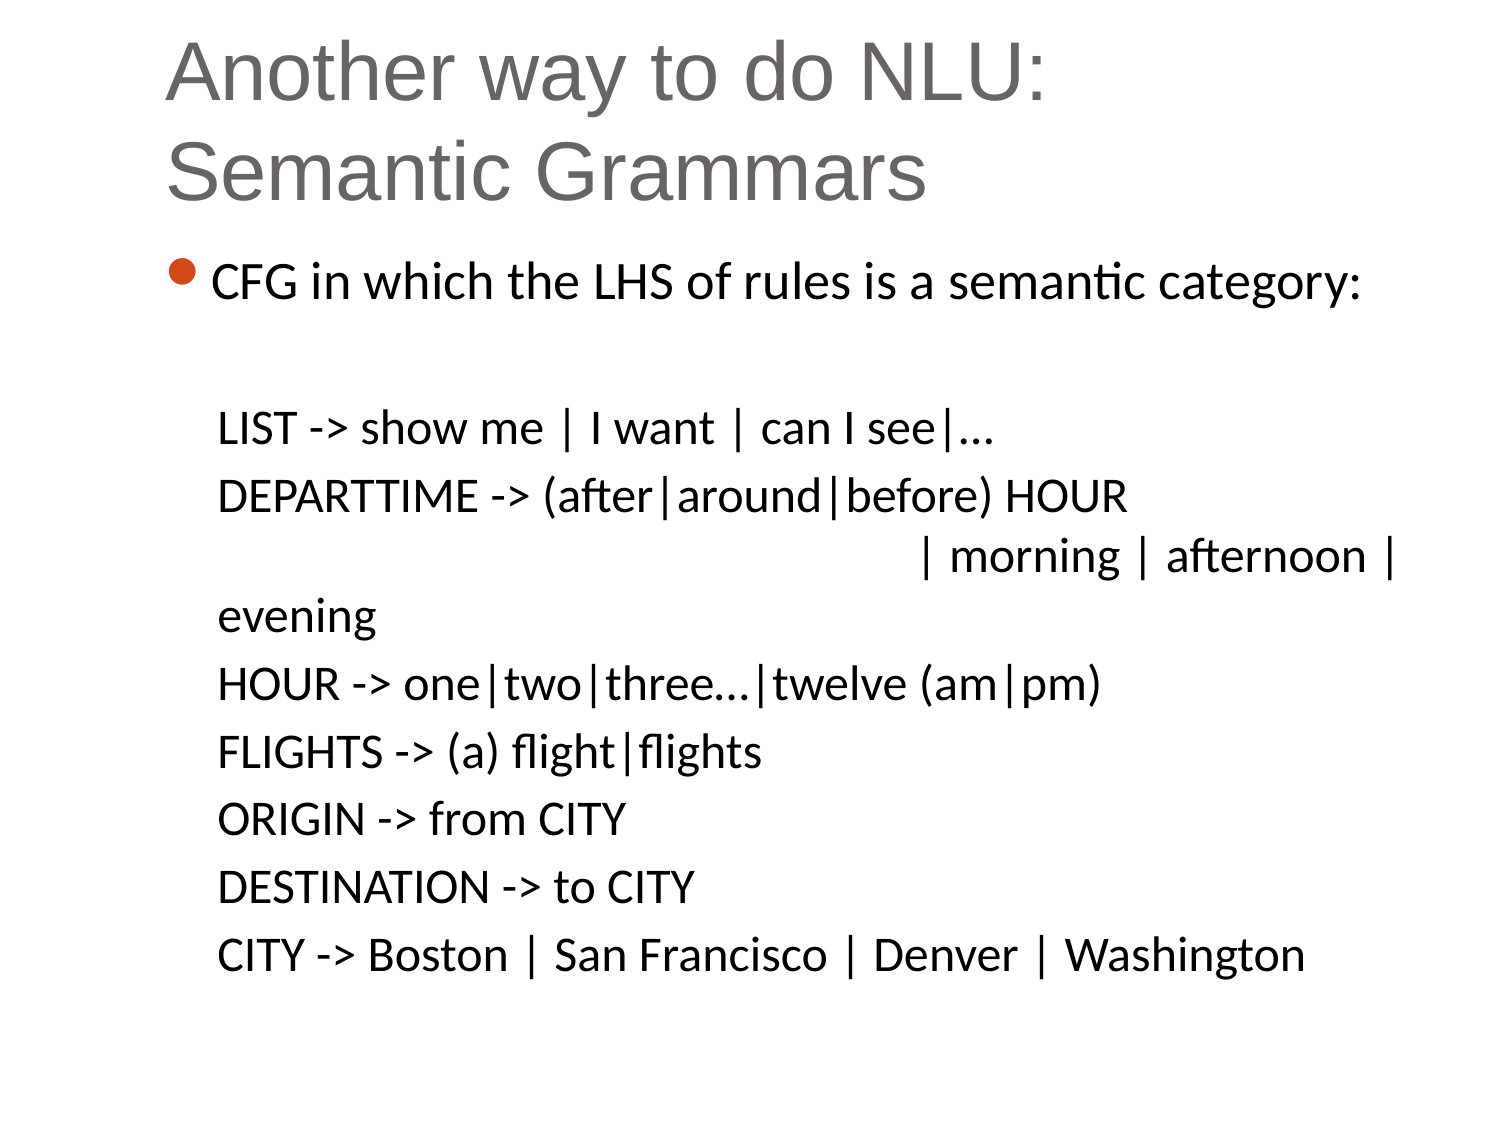

# Another way to do NLU: Semantic Grammars
CFG in which the LHS of rules is a semantic category:

LIST -> show me | I want | can I see|…
DEPARTTIME -> (after|around|before) HOUR 				                      | morning | afternoon | evening
HOUR -> one|two|three…|twelve (am|pm)
FLIGHTS -> (a) flight|flights
ORIGIN -> from CITY
DESTINATION -> to CITY
CITY -> Boston | San Francisco | Denver | Washington